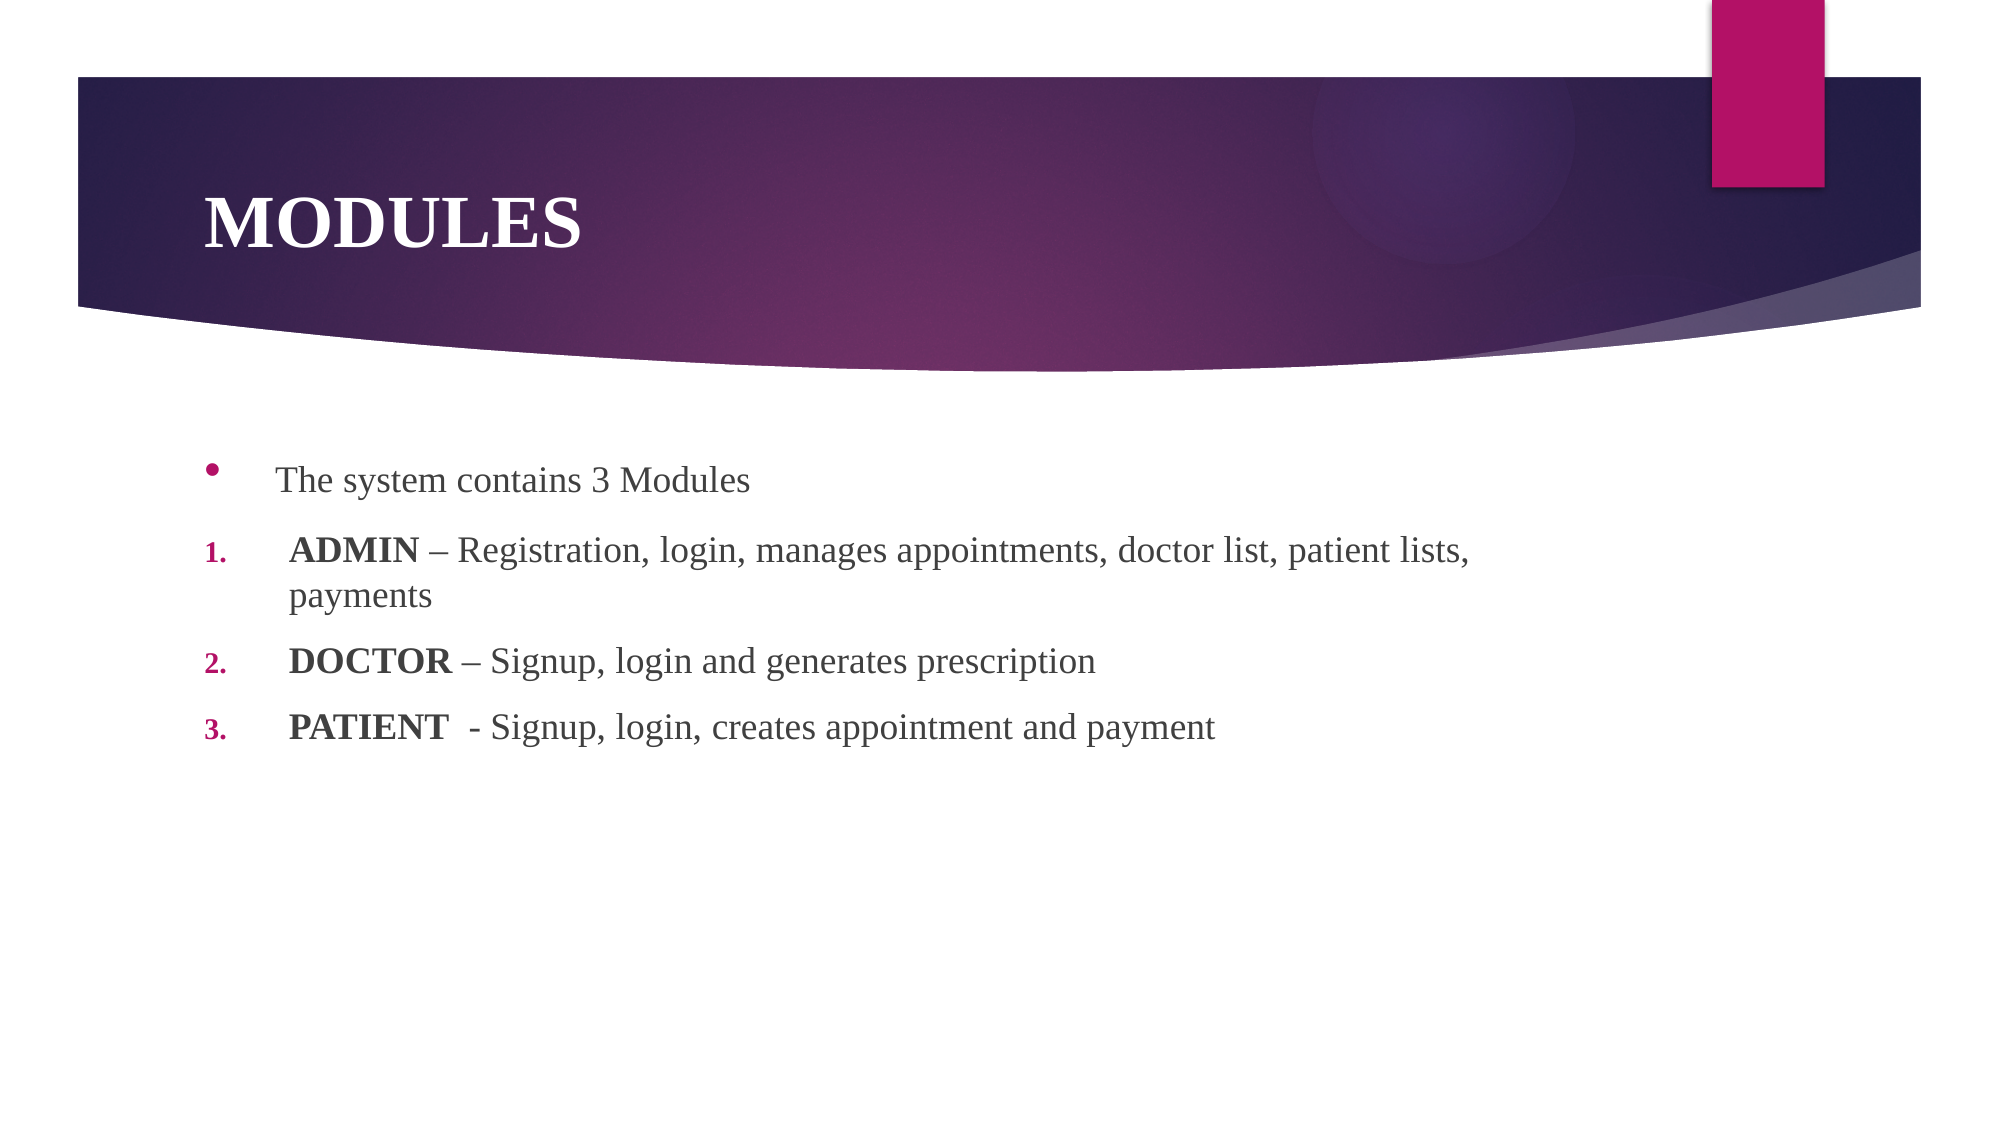

# MODULES
 The system contains 3 Modules
ADMIN – Registration, login, manages appointments, doctor list, patient lists, payments
DOCTOR – Signup, login and generates prescription
PATIENT  - Signup, login, creates appointment and payment